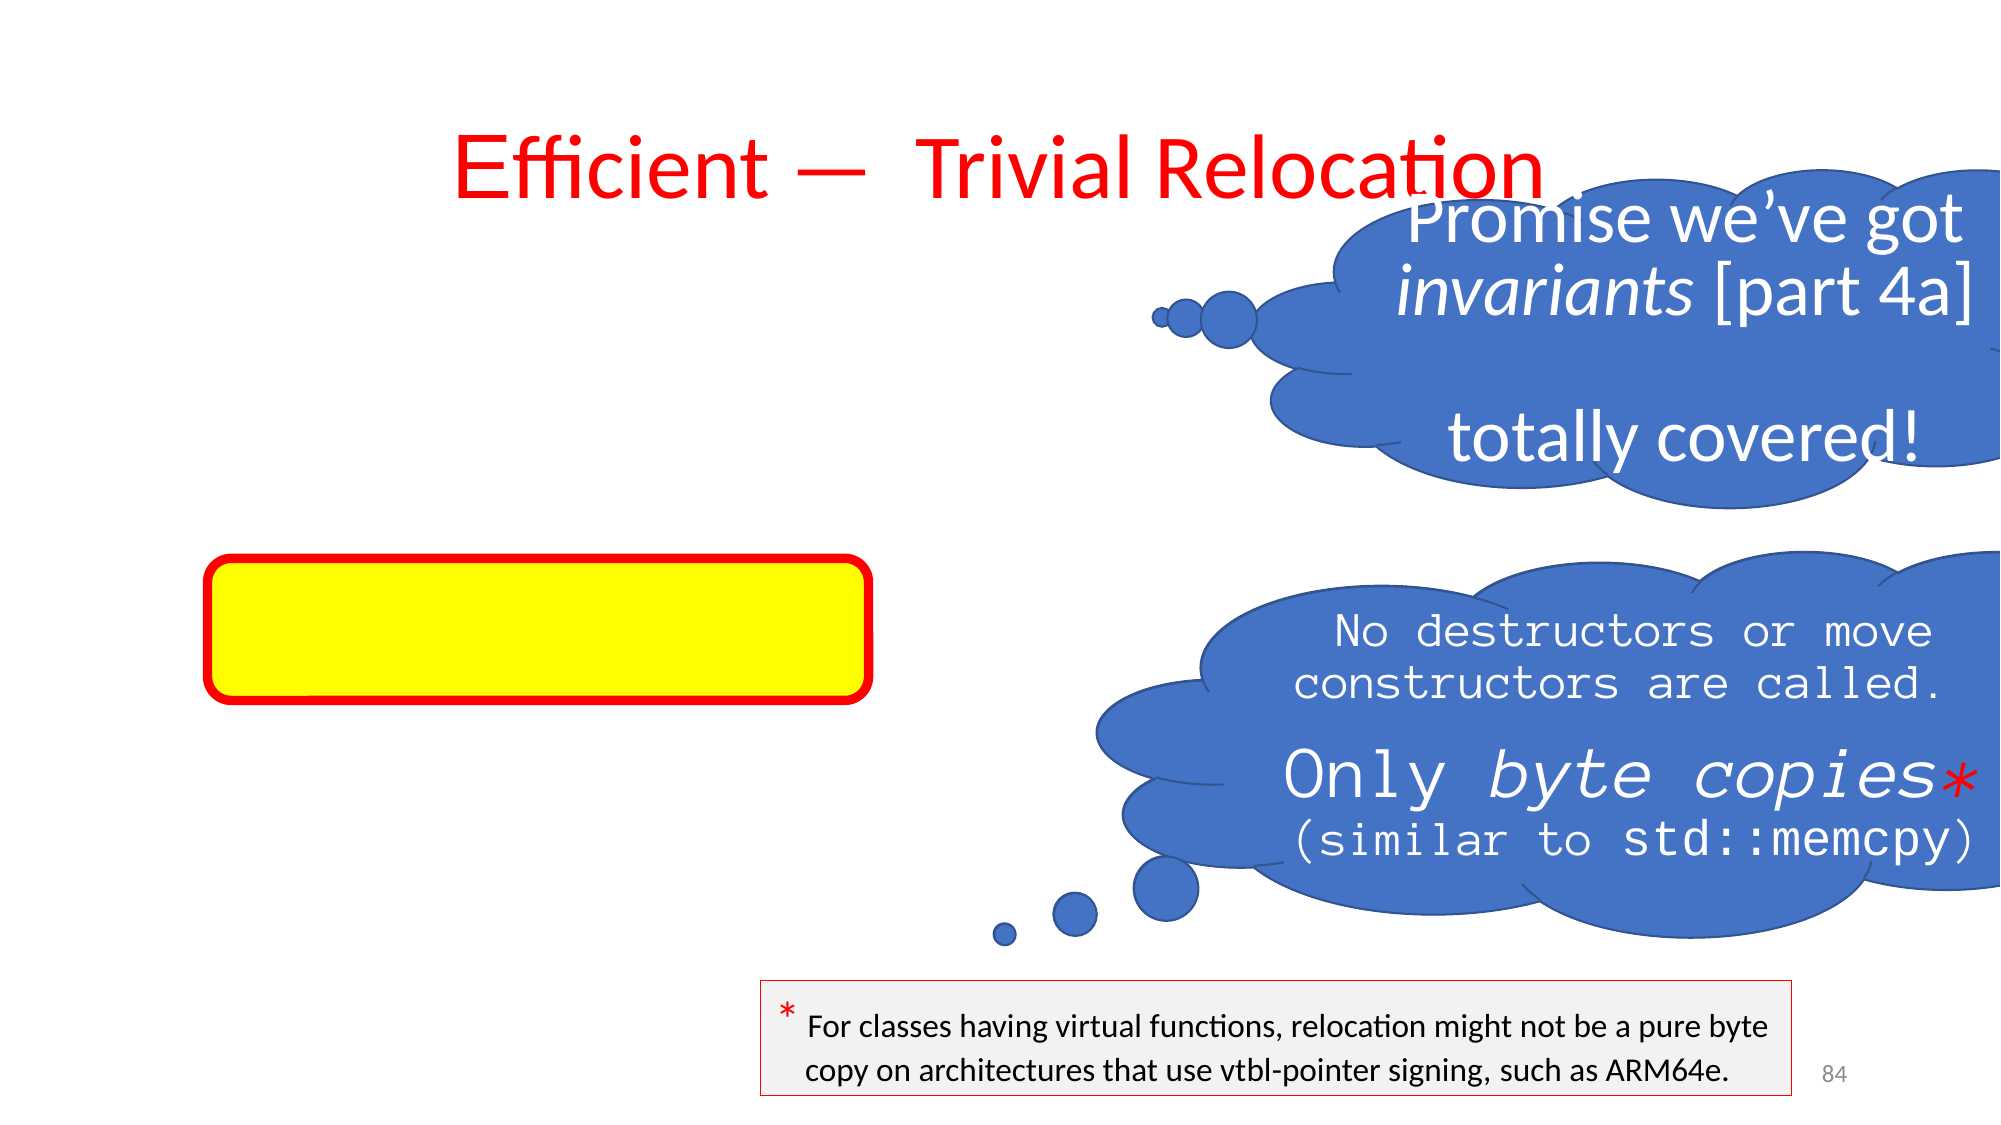

# Efficient —  Trivial Relocation
Promise we’ve got
invariants [part 4a]
totally covered!
class MyString trivially_relocatable_if_eligible
{
    char *d_data;
    int   d_len;
  public:
    MyString();
    MyString(const MyString&);
    MyString(MyString&&) noexcept;
    ~MyString();
};
int main()
{
    std::vector<MyString> test;
    for (int i = 0; i < 1`000`000; ++i) {
        test.emplace_back();
    }
}

No destructors or move constructors are called.
Only byte copies* (similar to std::memmove)
No destructors or move constructors are called.
Only byte copies*
(similar to std::memcpy)

* For classes having virtual functions, relocation might not be a pure byte
    copy on architectures that use vtbl-pointer signing, such as ARM64e.
84